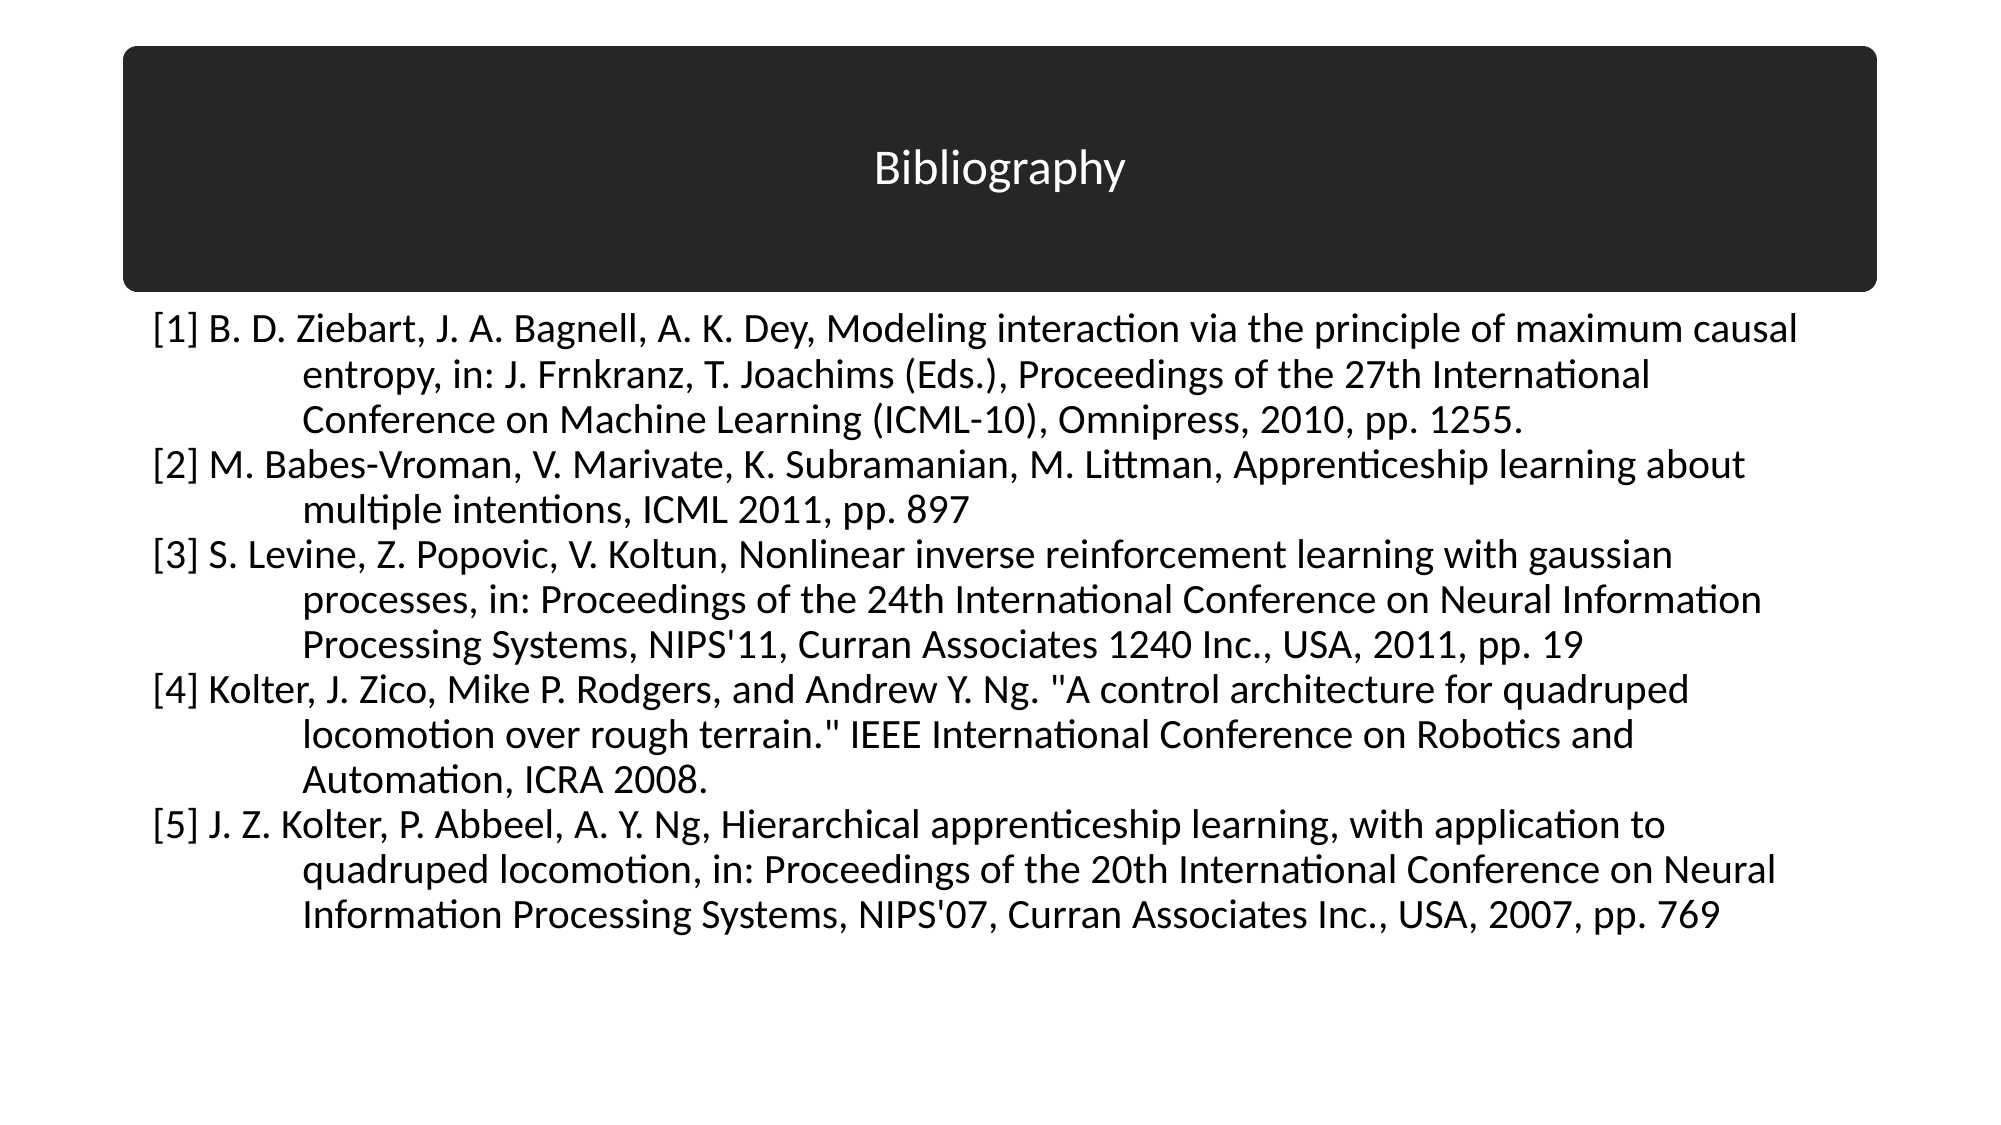

# Bibliography
[1] B. D. Ziebart, J. A. Bagnell, A. K. Dey, Modeling interaction via the principle of maximum causal
	entropy, in: J. Frnkranz, T. Joachims (Eds.), Proceedings of the 27th International
	Conference on Machine Learning (ICML-10), Omnipress, 2010, pp. 1255.
[2] M. Babes-Vroman, V. Marivate, K. Subramanian, M. Littman, Apprenticeship learning about
	multiple intentions, ICML 2011, pp. 897
[3] S. Levine, Z. Popovic, V. Koltun, Nonlinear inverse reinforcement learning with gaussian
	processes, in: Proceedings of the 24th International Conference on Neural Information
	Processing Systems, NIPS'11, Curran Associates 1240 Inc., USA, 2011, pp. 19
[4] Kolter, J. Zico, Mike P. Rodgers, and Andrew Y. Ng. "A control architecture for quadruped
	locomotion over rough terrain." IEEE International Conference on Robotics and
	Automation, ICRA 2008.
[5] J. Z. Kolter, P. Abbeel, A. Y. Ng, Hierarchical apprenticeship learning, with application to
	quadruped locomotion, in: Proceedings of the 20th International Conference on Neural
	Information Processing Systems, NIPS'07, Curran Associates Inc., USA, 2007, pp. 769